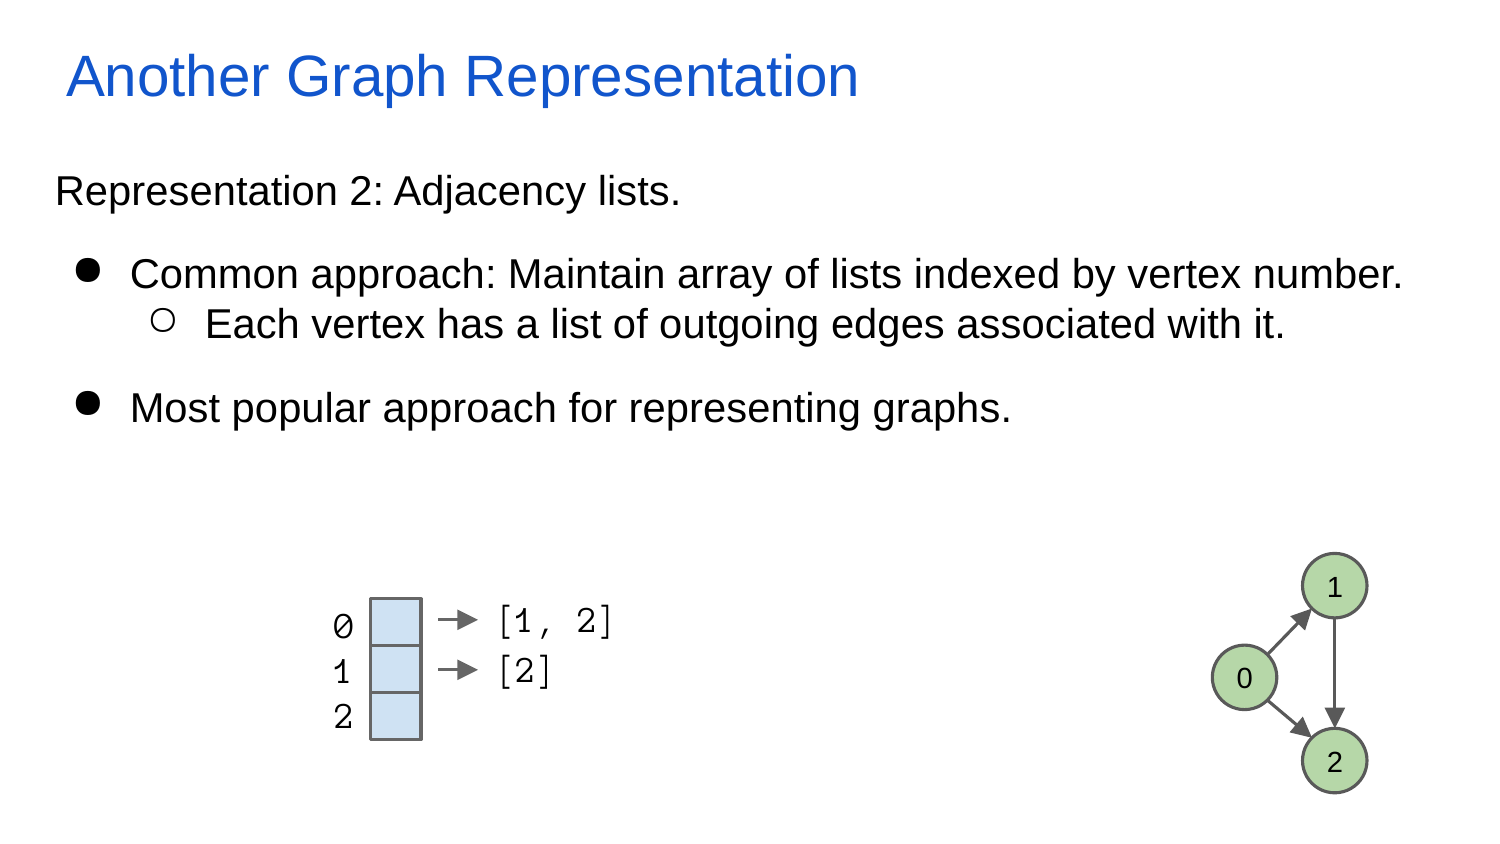

# Another Graph Representation
Representation 2: Adjacency lists.
Common approach: Maintain array of lists indexed by vertex number.
Each vertex has a list of outgoing edges associated with it.
Most popular approach for representing graphs.
1
[1, 2]
0
1
2

[2]
0

2